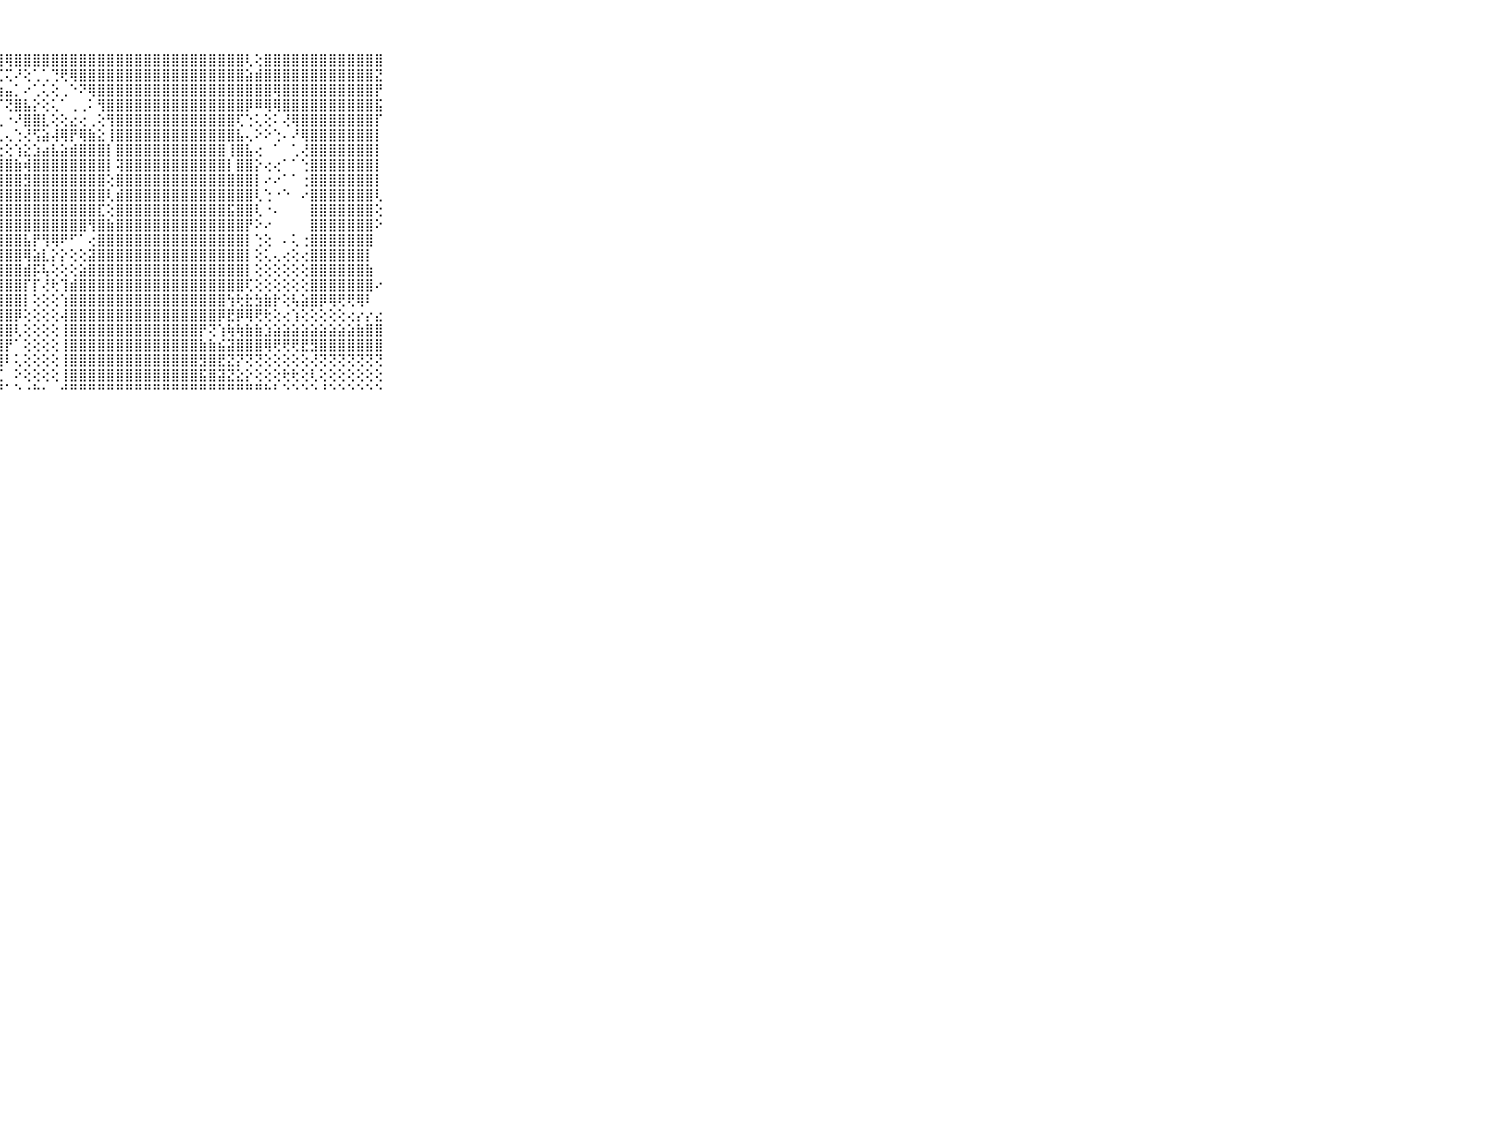

⠀⠀⠀⠀⠀⠀⠀⠀⠀⠀⠀⢕⣱⣯⣽⣟⣳⢿⣿⣏⡝⢟⣿⣝⣿⣿⣿⣿⢿⣿⣿⣿⣿⣿⣿⣿⣿⣿⣿⣿⣿⣿⣿⣿⣿⣿⣿⣿⣿⣿⣿⣿⣿⣿⢇⢕⣿⣿⣿⣿⣿⣿⣿⣿⣿⣿⣿⣿⣿⠀⠀⠀⠀⠀⠀⠀⠀⠀⠀⠀⠀
⠀⠀⠀⠀⠀⠀⠀⠀⠀⠀⠀⡧⣷⡿⢿⣿⡷⣿⣗⣷⣿⣿⣿⣿⡿⣿⢟⢏⢍⠜⢕⢁⢁⢙⢟⢿⣿⣿⣿⣿⣿⣿⣿⣿⣿⣿⣿⣿⣿⣿⣿⣿⣿⣿⣵⣾⣿⣿⣿⣿⣿⣿⣿⣿⣿⣿⣿⣿⣝⠀⠀⠀⠀⠀⠀⠀⠀⠀⠀⠀⠀
⠀⠀⠀⠀⠀⠀⠀⠀⠀⠀⠀⣕⣺⣿⣾⣷⢳⡗⢼⣽⣳⣹⣏⣾⡝⠉⢟⢶⣤⡁⠔⢁⢅⢕⢀⠑⠝⢿⣿⣿⣿⣿⣿⣿⣿⣿⣿⣿⣿⣿⣿⣿⣿⣿⣿⣿⣿⢿⣿⣿⣿⣿⣿⣿⣿⣿⣿⣿⡟⠀⠀⠀⠀⠀⠀⠀⠀⠀⠀⠀⠀
⠀⠀⠀⠀⠀⠀⠀⠀⠀⠀⠀⢧⣺⢷⢷⣵⣽⣽⣹⣷⣿⣯⣽⡗⠀⠀⠁⠈⢝⣿⣧⡕⢕⢅⠁⢀⢀⠅⢻⣿⣿⣿⣿⣿⣿⣿⣿⣿⣿⣿⣿⣿⣿⣿⡿⠿⢿⢿⣿⣿⣿⣿⣿⣿⣿⣿⣿⣿⣯⠀⠀⠀⠀⠀⠀⠀⠀⠀⠀⠀⠀
⠀⠀⠀⠀⠀⠀⠀⠀⠀⠀⠀⣼⣿⣿⣿⣿⣿⣿⣿⣿⣿⣿⡿⢕⢀⢅⢄⢄⠐⠜⣿⣿⣇⢕⢕⣔⢔⢀⢕⢻⣿⣿⣿⣿⣿⣿⣿⣿⣿⣿⣿⣿⣿⢏⢑⢅⢕⠅⢜⢿⣿⣿⣿⣿⣿⣿⣿⣿⡏⠀⠀⠀⠀⠀⠀⠀⠀⠀⠀⠀⠀
⠀⠀⠀⠀⠀⠀⠀⠀⠀⠀⠀⣿⡿⡟⣿⣿⣿⣿⢿⣿⣿⣿⡇⢕⢄⢄⢄⢄⢄⢑⢜⢫⣵⢼⢿⡟⢿⣷⣕⢸⣿⣿⣿⣿⣿⣿⣿⣿⣿⣿⣿⣿⣿⣧⢄⠕⠕⢑⠄⠜⢿⣿⣿⣿⣿⣿⣿⣿⡇⠀⠀⠀⠀⠀⠀⠀⠀⠀⠀⠀⠀
⠀⠀⠀⠀⠀⠀⠀⠀⠀⠀⠀⡿⣿⢻⣿⣿⣿⣟⣿⣿⣿⣾⢕⢕⢕⢕⢕⢕⢕⢱⣕⣱⣴⣧⣵⣾⣿⣿⣿⡇⣿⣿⣿⣿⣿⣿⣿⣿⣿⣿⣿⣿⢸⣿⣧⢔⠀⠁⠀⢁⢜⣿⣿⣿⣿⣿⣿⣿⡇⠀⠀⠀⠀⠀⠀⠀⠀⠀⠀⠀⠀
⠀⠀⠀⠀⠀⠀⠀⠀⠀⠀⠀⣾⣾⣾⣿⢿⣿⣷⣿⣿⣿⣿⣷⣵⣷⣷⣾⣿⣿⣷⢾⣿⣿⣿⣿⣿⣿⣿⣿⡇⢽⣿⣿⣿⣿⣿⣿⣿⣿⣿⣿⣿⡇⣿⣿⡕⢔⢔⠁⠁⢑⣿⣿⣿⣿⣿⣿⣿⡇⠀⠀⠀⠀⠀⠀⠀⠀⠀⠀⠀⠀
⠀⠀⠀⠀⠀⠀⠀⠀⠀⠀⠀⢷⣿⣿⣿⣿⣽⣿⣿⣿⣿⣿⣿⣿⣿⣿⣿⣿⣿⣿⣻⣿⣿⣿⣿⣿⣿⣿⣿⢕⣿⣿⣿⣿⣿⣿⣿⣿⣿⣿⣿⣿⣿⣿⣿⡇⠔⠔⠁⠁⢐⣿⣿⣿⣿⣿⣿⣿⡇⠀⠀⠀⠀⠀⠀⠀⠀⠀⠀⠀⠀
⠀⠀⠀⠀⠀⠀⠀⠀⠀⠀⠀⣗⣻⣾⣿⣿⣿⣿⣿⣿⣿⣿⣿⣿⣿⣿⣿⣿⣿⣿⣿⣿⣿⣿⣿⣿⣿⣿⣿⢇⣾⣿⣿⣿⣿⣿⣿⣿⣿⣿⣿⣿⣿⣿⣿⢇⢑⠐⠑⠀⠔⣿⣿⣿⣿⣿⣿⣿⢇⠀⠀⠀⠀⠀⠀⠀⠀⠀⠀⠀⠀
⠀⠀⠀⠀⠀⠀⠀⠀⠀⠀⠀⣽⣿⣿⣿⣿⣿⣿⣿⣿⣿⣿⣿⣿⣿⣿⣿⣿⣿⣿⣿⣿⣿⣿⣿⣿⣿⣿⣏⢕⣿⣿⣿⣿⣿⣿⣿⣿⣿⣿⣿⣿⣯⣿⣿⢇⠐⠄⠀⠀⠀⣿⣿⣿⣿⣿⣿⣿⢕⠀⠀⠀⠀⠀⠀⠀⠀⠀⠀⠀⠀
⠀⠀⠀⠀⠀⠀⠀⠀⠀⠀⠀⣻⣿⣯⣿⣿⣿⣿⣿⣿⣿⣿⣿⣿⣿⣿⣿⣿⣿⣿⣿⣿⣿⣿⣿⣿⣿⢻⣿⣷⣿⣿⣿⣿⣿⣿⣿⣿⣿⣿⣿⣿⣿⣿⡟⠕⠔⠀⠀⠀⠀⣿⣿⣿⣿⣿⣿⣿⠕⠀⠀⠀⠀⠀⠀⠀⠀⠀⠀⠀⠀
⠀⠀⠀⠀⠀⠀⠀⠀⠀⠀⠀⣿⣟⣟⣻⣿⡿⣿⣿⣿⣿⣿⣿⣿⣿⣿⣿⣿⣿⣿⣧⡟⢻⢿⠟⠋⠁⢔⣿⣿⣿⣿⣿⣿⣿⣿⣿⣿⣿⣿⣿⣿⣿⣿⡇⢑⢕⠀⠄⢅⢐⣿⣿⣿⣿⣿⣿⣿⠀⠀⠀⠀⠀⠀⠀⠀⠀⠀⠀⠀⠀
⠀⠀⠀⠀⠀⠀⠀⠀⠀⠀⠀⣿⣿⣿⣿⣿⣿⣿⣿⣿⣿⣿⣿⣿⣿⣿⣿⣿⣿⣿⢿⣵⣇⡕⡕⢕⢕⣽⣿⣿⣿⣿⣿⣿⣿⣿⣿⣿⣿⣿⣿⣿⣿⣿⡇⢕⢅⢄⢔⢕⢔⣿⣿⣿⣿⣿⣿⡇⠀⠀⠀⠀⠀⠀⠀⠀⠀⠀⠀⠀⠀
⠀⠀⠀⠀⠀⠀⠀⠀⠀⠀⠀⣿⣿⣿⣿⣿⣿⣿⣿⣿⣿⣿⣿⣿⣿⣿⣿⣿⣿⣿⣾⡯⢧⢕⢕⢕⣵⣿⣿⣿⣿⣿⣿⣿⣿⣿⣿⣿⣿⣿⣿⣿⣿⣿⡇⢕⢕⢕⢕⢕⢕⣿⣿⣿⣿⣿⣿⣷⠀⠀⠀⠀⠀⠀⠀⠀⠀⠀⠀⠀⠀
⠀⠀⠀⠀⠀⠀⠀⠀⠀⠀⠀⣿⣿⣿⣿⣿⣿⣿⣿⣿⣿⣿⣿⣿⣿⣿⣿⣿⣿⣿⡏⡏⢜⢗⢹⣾⣿⣿⣿⣿⣿⣿⣿⣿⣿⣿⣿⣿⣿⣿⣿⣿⣿⣿⢏⢕⢕⢕⢕⢕⢕⣿⣿⣿⣿⣿⣿⣿⠔⠀⠀⠀⠀⠀⠀⠀⠀⠀⠀⠀⠀
⠀⠀⠀⠀⠀⠀⠀⠀⠀⠀⠀⣿⣿⣿⣿⣿⣿⣿⣿⣿⣿⣿⣿⣿⣿⣿⣿⣿⣿⣿⡇⢕⢕⢕⢱⣿⣿⣿⣿⣿⣿⣿⣿⣿⣿⣿⣿⣿⣿⣿⣿⣿⢳⢗⣗⣳⣷⡗⢕⢧⣵⣿⡿⢿⢟⢟⢿⠇⠀⠀⠀⠀⠀⠀⠀⠀⠀⠀⠀⠀⠀
⠀⠀⠀⠀⠀⠀⠀⠀⠀⠀⠀⣿⣿⣿⣿⣿⣿⣿⣿⣿⣿⣿⣿⣿⣿⣿⣿⣿⣿⡿⢕⢕⢕⢕⢼⣿⣿⣿⣿⣿⣿⣿⣿⣿⣿⣿⣿⣿⣿⣿⣿⡿⣟⡿⢿⢟⢗⢕⢔⢱⢕⢕⢕⢕⢕⢔⡔⡔⣔⠀⠀⠀⠀⠀⠀⠀⠀⠀⠀⠀⠀
⠀⠀⠀⠀⠀⠀⠀⠀⠀⠀⠀⣿⣿⣿⡟⣏⣽⣿⣿⣿⣿⣿⣿⣿⣿⣿⣿⣿⣿⢇⢕⢕⢕⢕⢸⣿⣿⣿⣿⣿⣿⣿⣿⣿⣿⣿⣿⣿⣿⡟⢝⢱⢷⢷⣷⣷⣱⣵⣵⣵⣵⣵⣵⣵⣵⣵⣷⣿⣿⠀⠀⠀⠀⠀⠀⠀⠀⠀⠀⠀⠀
⠀⠀⠀⠀⠀⠀⠀⠀⠀⠀⠀⣿⣿⣿⣿⣯⣽⣿⣿⣿⣿⣿⣿⣿⣿⣿⣿⣿⡟⠁⢕⢕⢕⢕⢸⣿⣿⣿⣿⣿⣿⣿⣿⣿⣿⣿⣿⣿⣿⣷⣷⣮⣽⣿⣿⣿⢿⢟⢟⢟⣟⣻⣿⣿⣿⣿⣿⣿⣿⠀⠀⠀⠀⠀⠀⠀⠀⠀⠀⠀⠀
⠀⠀⠀⠀⠀⠀⠀⠀⠀⠀⠀⢝⡽⢿⣾⣿⣿⣿⣿⣿⣿⣿⣿⣿⣿⣿⣿⣿⠇⢅⢕⢕⢕⢕⢸⣿⣿⣿⣿⣿⣿⣿⣿⣿⣿⣿⣿⣿⣿⣻⣿⣟⣝⡝⢝⢝⢕⢕⢕⢕⢕⢜⢝⢝⢝⢝⢝⢝⢝⠀⠀⠀⠀⠀⠀⠀⠀⠀⠀⠀⠀
⠀⠀⠀⠀⠀⠀⠀⠀⠀⠀⠀⢱⢝⢞⢻⢿⣿⣿⣿⣿⣿⣿⣿⣿⣿⣿⡿⢏⠀⠕⢕⢕⢕⢕⢸⣿⣿⣿⣿⣿⣿⣿⣿⣿⣿⣿⣿⣿⣿⣯⣿⣽⣝⣕⡕⢕⢕⢕⢗⢗⢕⢇⢕⢕⢕⢕⢕⢕⢕⠀⠀⠀⠀⠀⠀⠀⠀⠀⠀⠀⠀
⠀⠀⠀⠀⠀⠀⠀⠀⠀⠀⠀⠑⠑⠓⠓⠚⠛⠛⠛⠙⠙⠛⠛⠛⠛⠛⠛⠛⠁⠑⠐⠓⠂⠀⠚⠛⠛⠛⠛⠛⠛⠛⠛⠛⠛⠛⠛⠛⠛⠛⠛⠛⠛⠛⠛⠛⠓⠃⠑⠑⠑⠑⠘⠑⠑⠑⠑⠑⠑⠀⠀⠀⠀⠀⠀⠀⠀⠀⠀⠀⠀